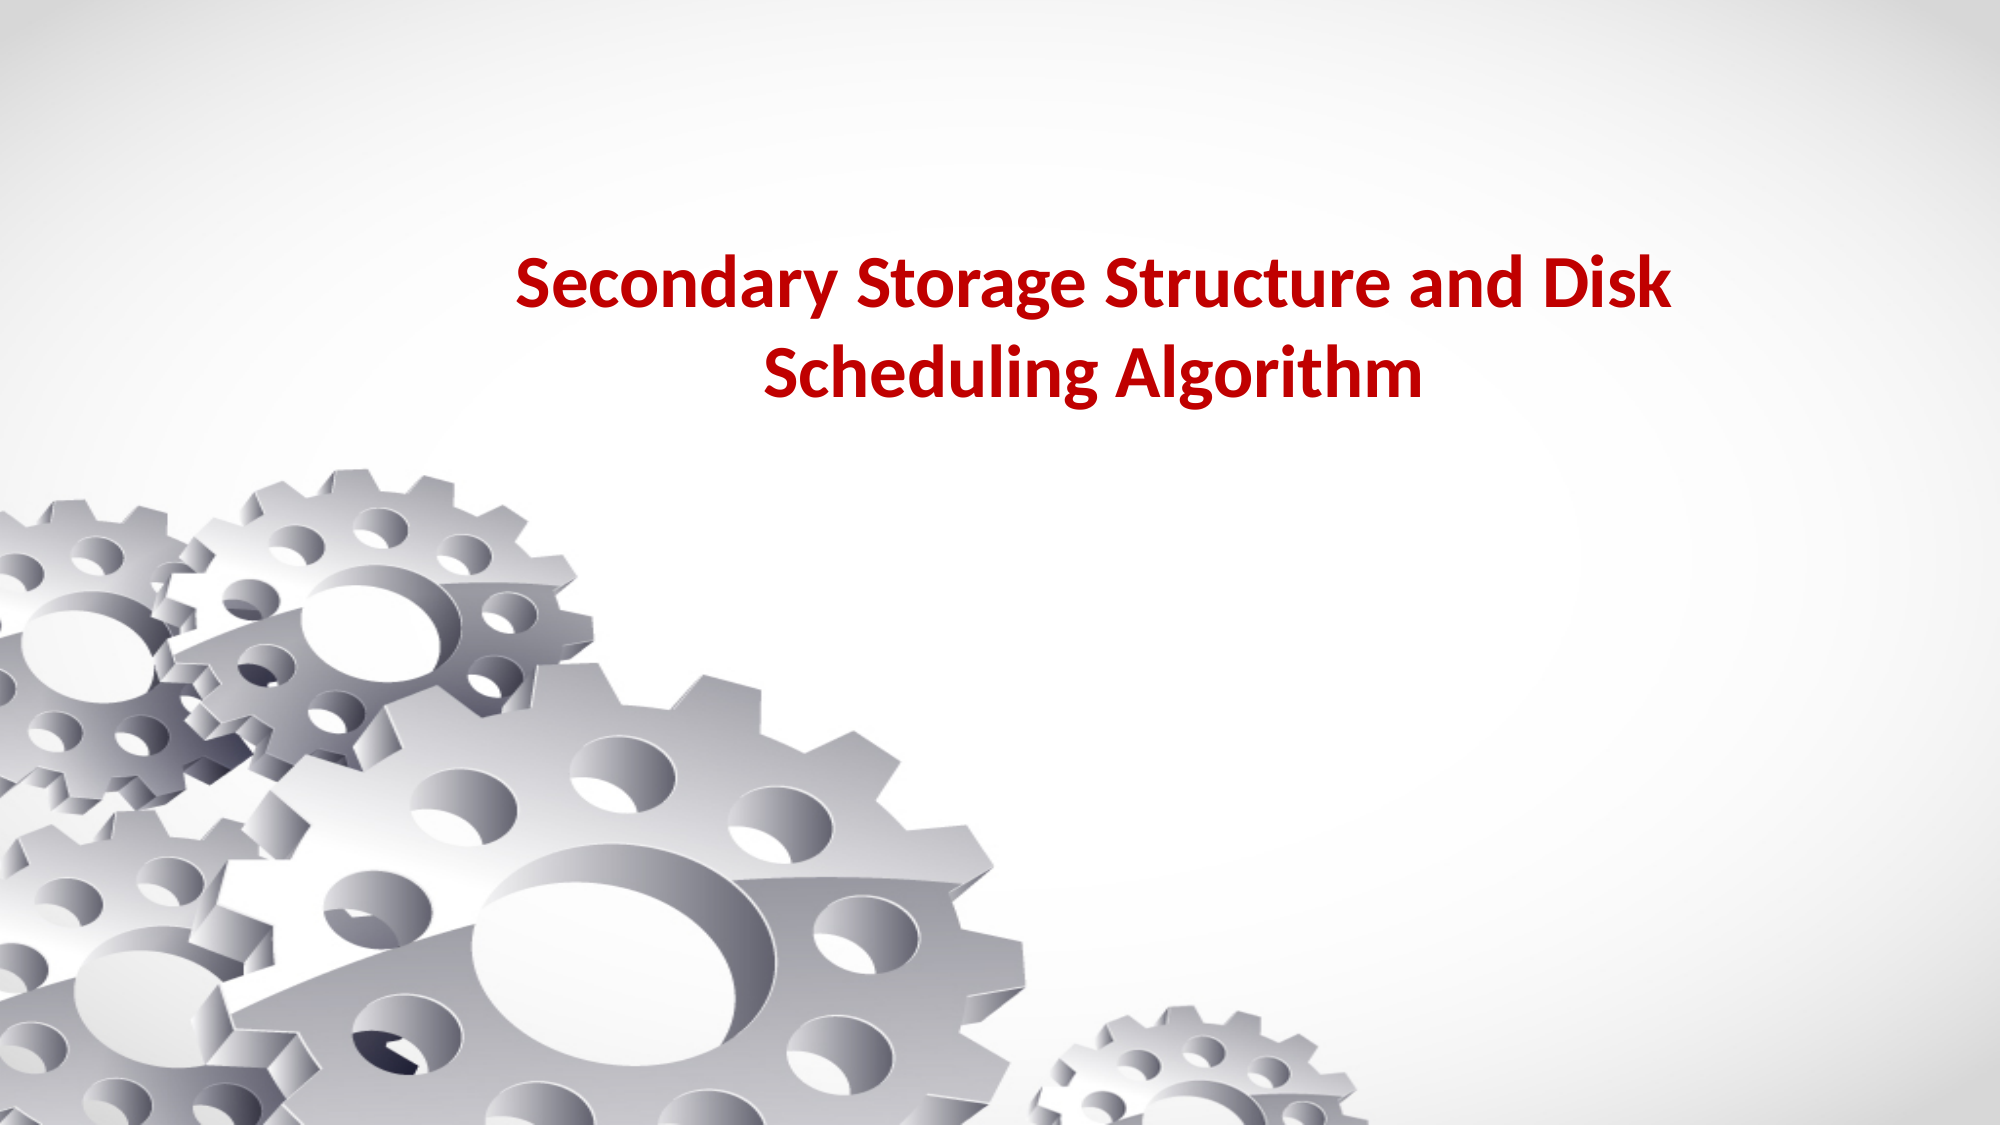

# Secondary Storage Structure and Disk Scheduling Algorithm